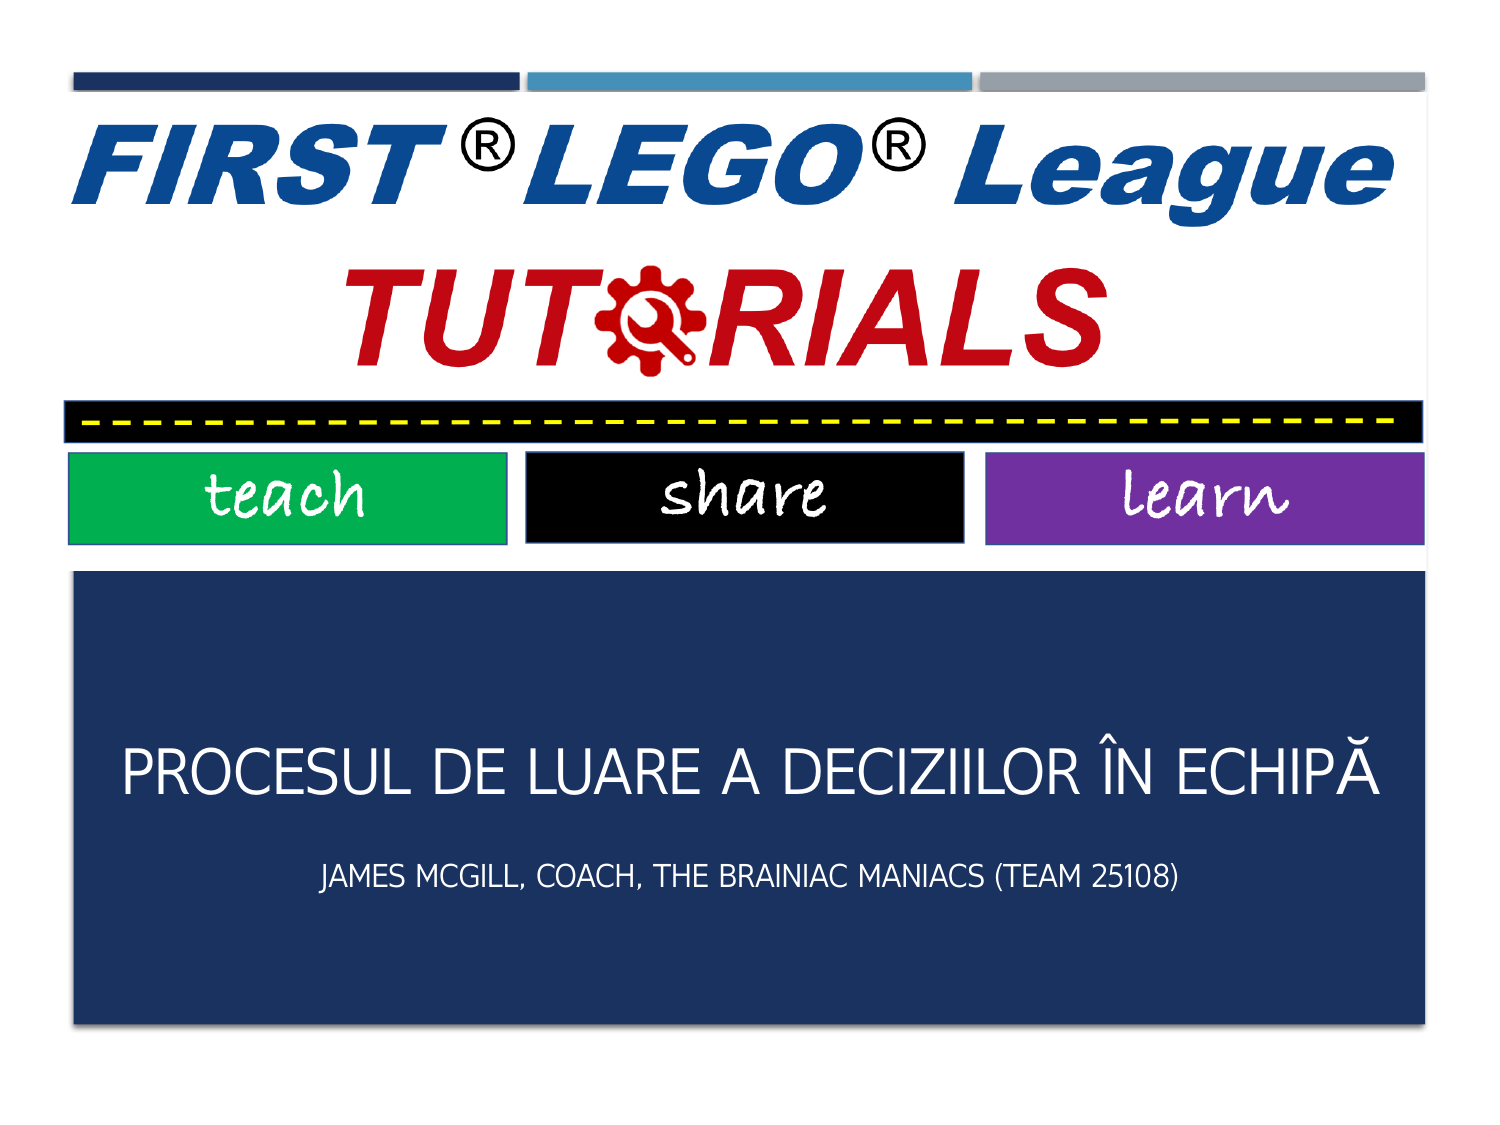

# Procesul de luare a deciziilor în echipă
James McGill, Coach, The Brainiac Maniacs (Team 25108)